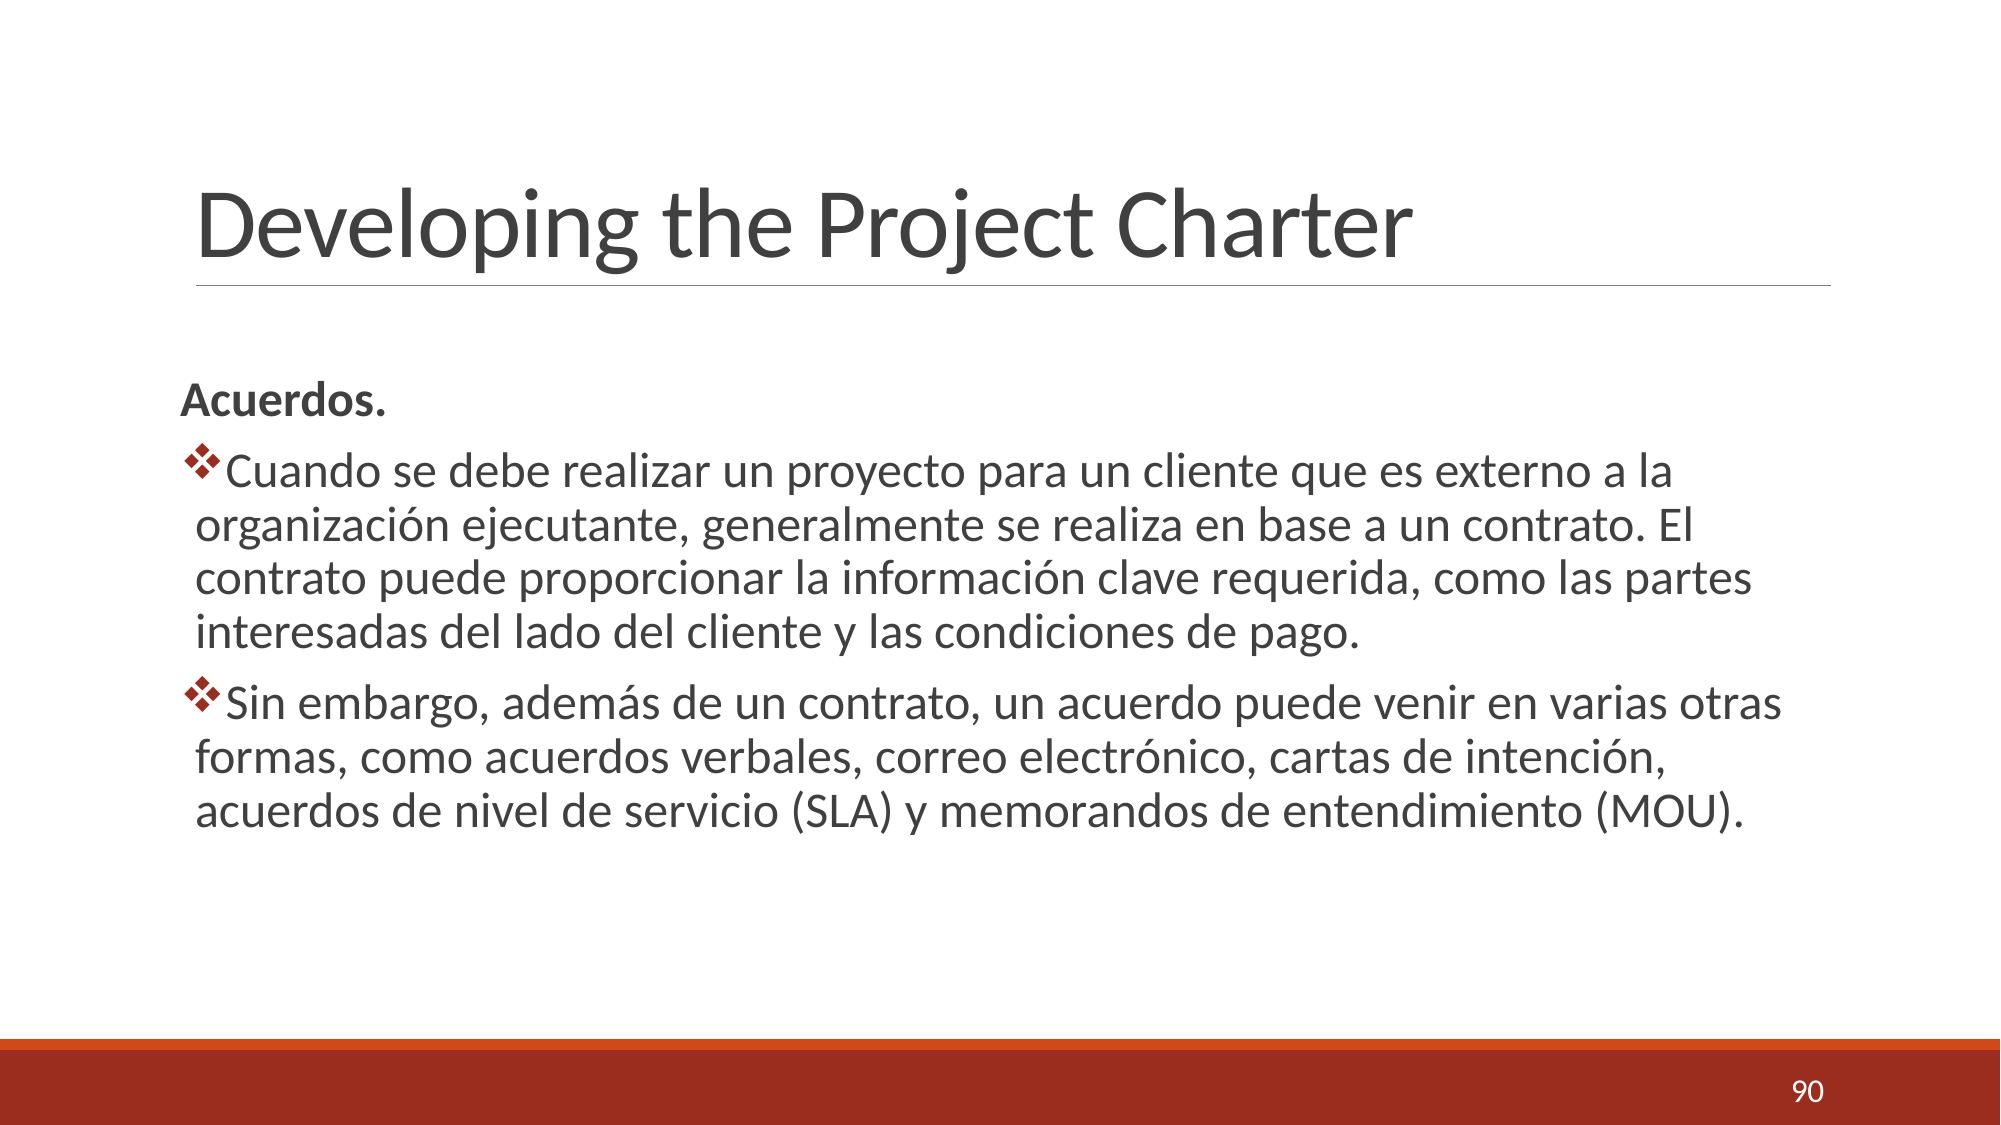

# Developing the Project Charter
Acuerdos.
Cuando se debe realizar un proyecto para un cliente que es externo a la organización ejecutante, generalmente se realiza en base a un contrato. El contrato puede proporcionar la información clave requerida, como las partes interesadas del lado del cliente y las condiciones de pago.
Sin embargo, además de un contrato, un acuerdo puede venir en varias otras formas, como acuerdos verbales, correo electrónico, cartas de intención, acuerdos de nivel de servicio (SLA) y memorandos de entendimiento (MOU).
90